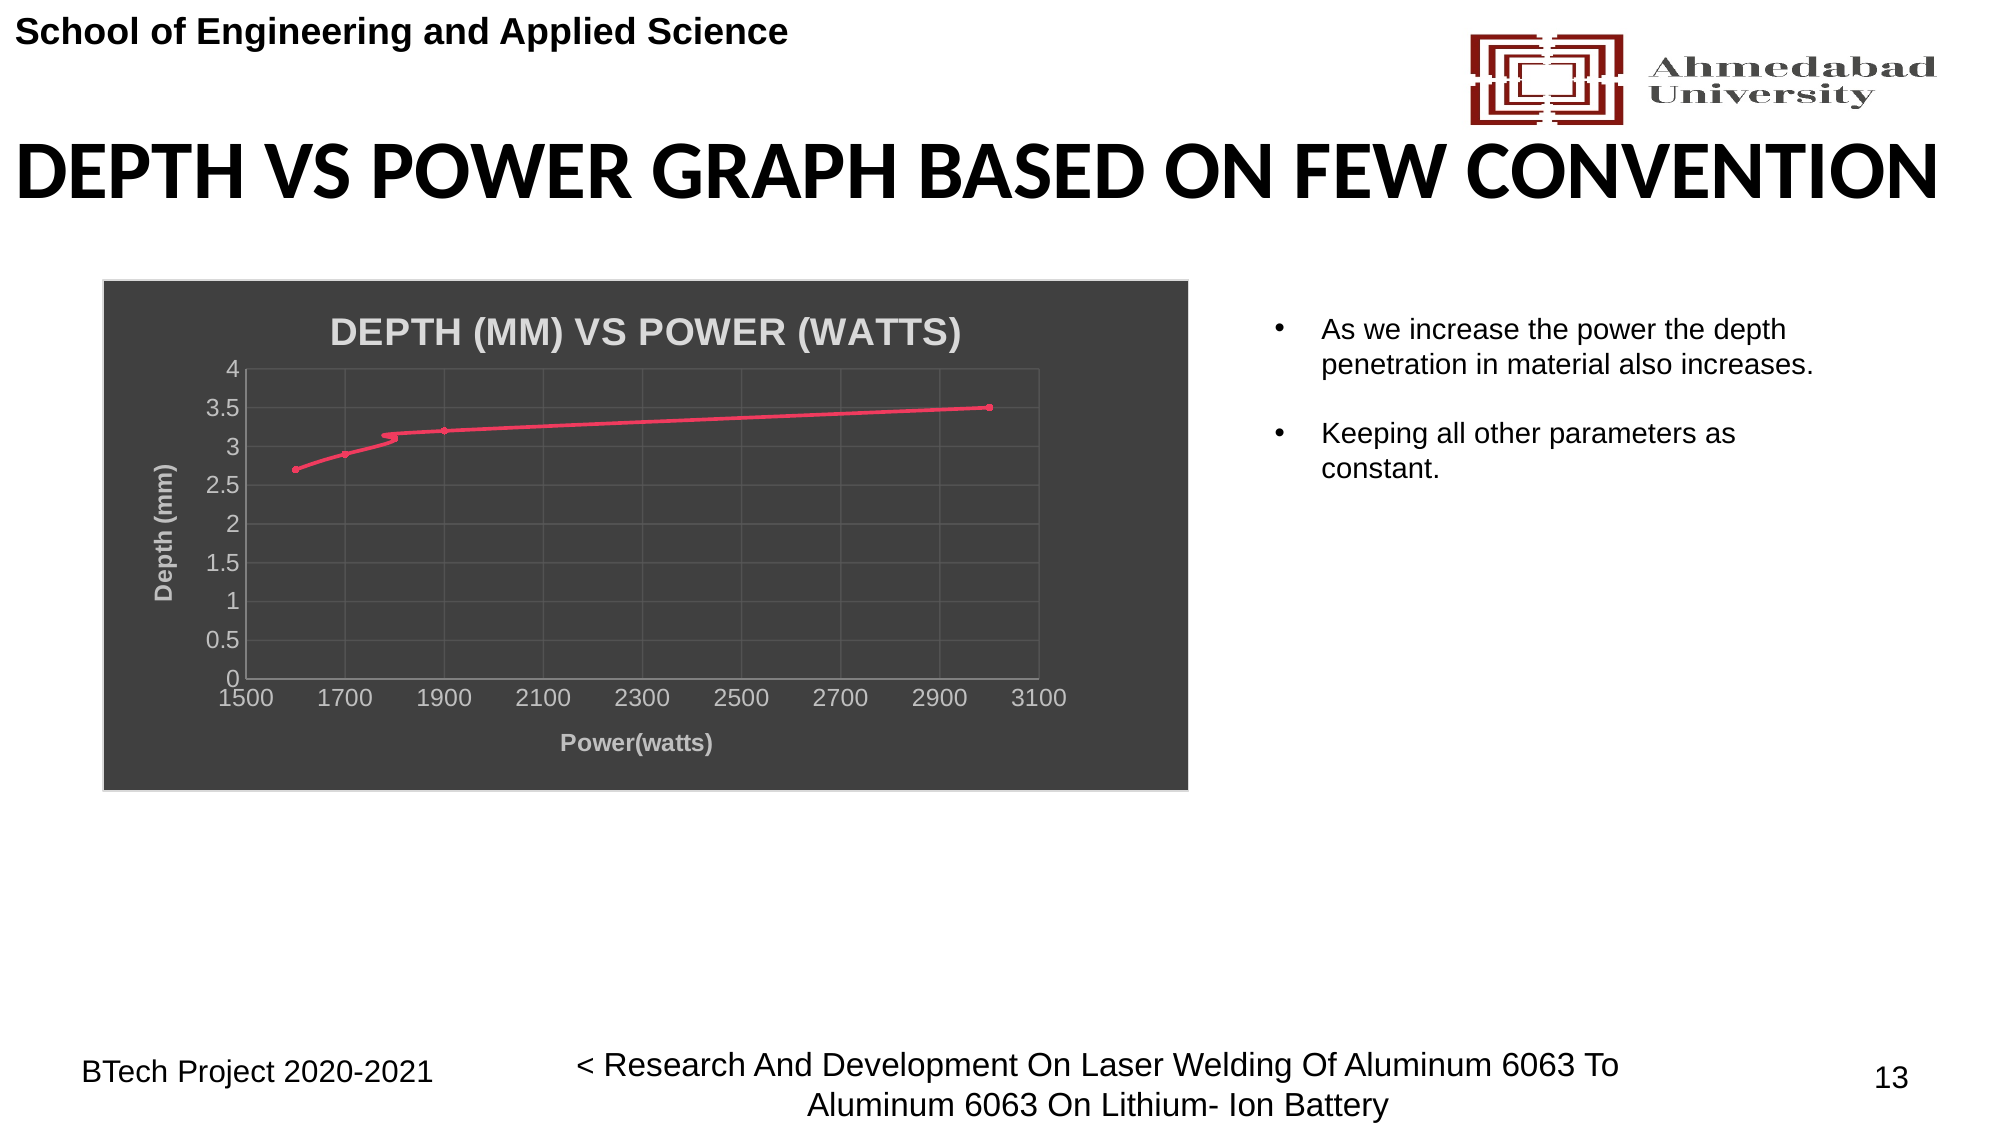

# DEPTH VS POWER GRAPH BASED ON FEW CONVENTION

### Chart: DEPTH (MM) VS POWER (WATTS)

| Category | DEPTH (MM) |
|---|---|
As we increase the power the depth penetration in material also increases.

Keeping all other parameters as constant.